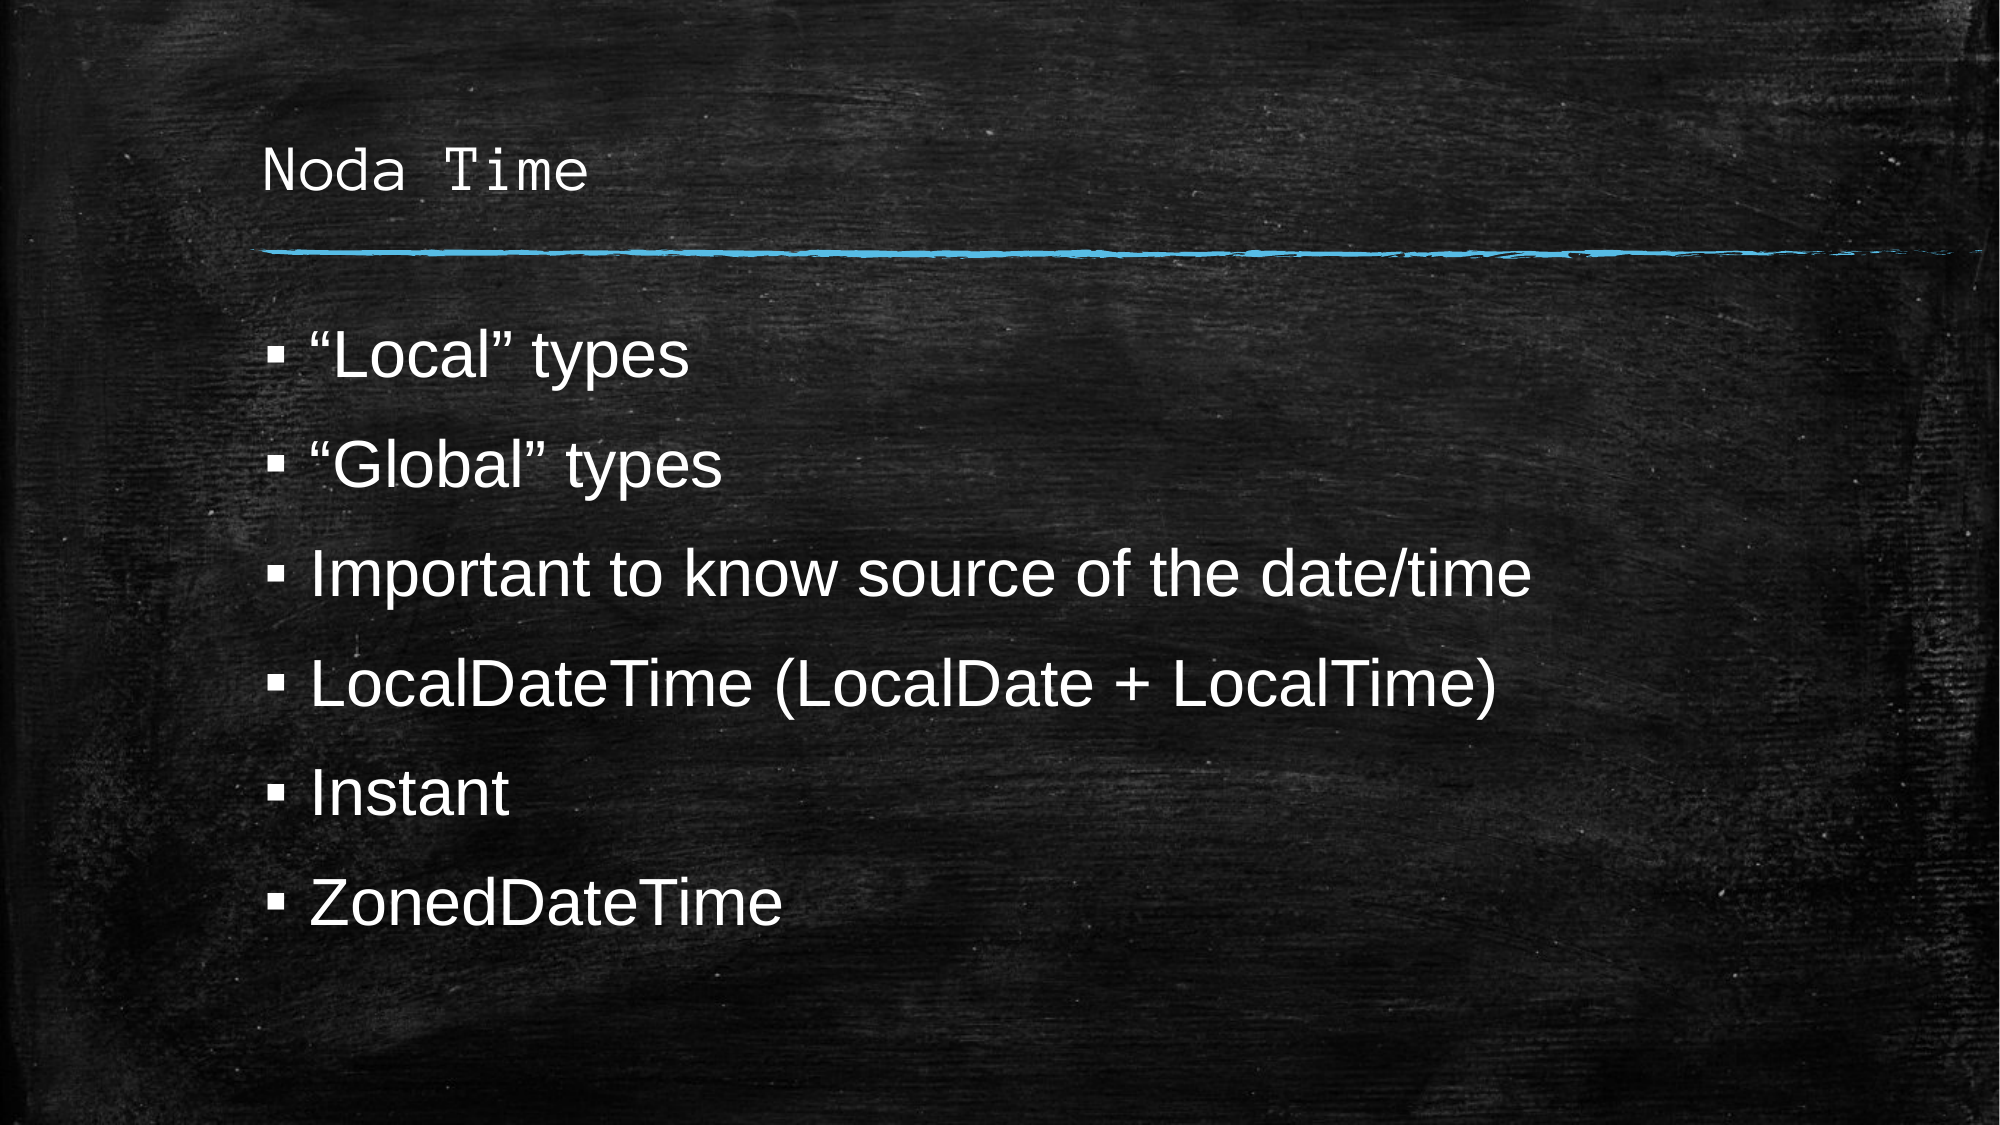

# Noda Time
“Local” types
“Global” types
Important to know source of the date/time
LocalDateTime (LocalDate + LocalTime)
Instant
ZonedDateTime